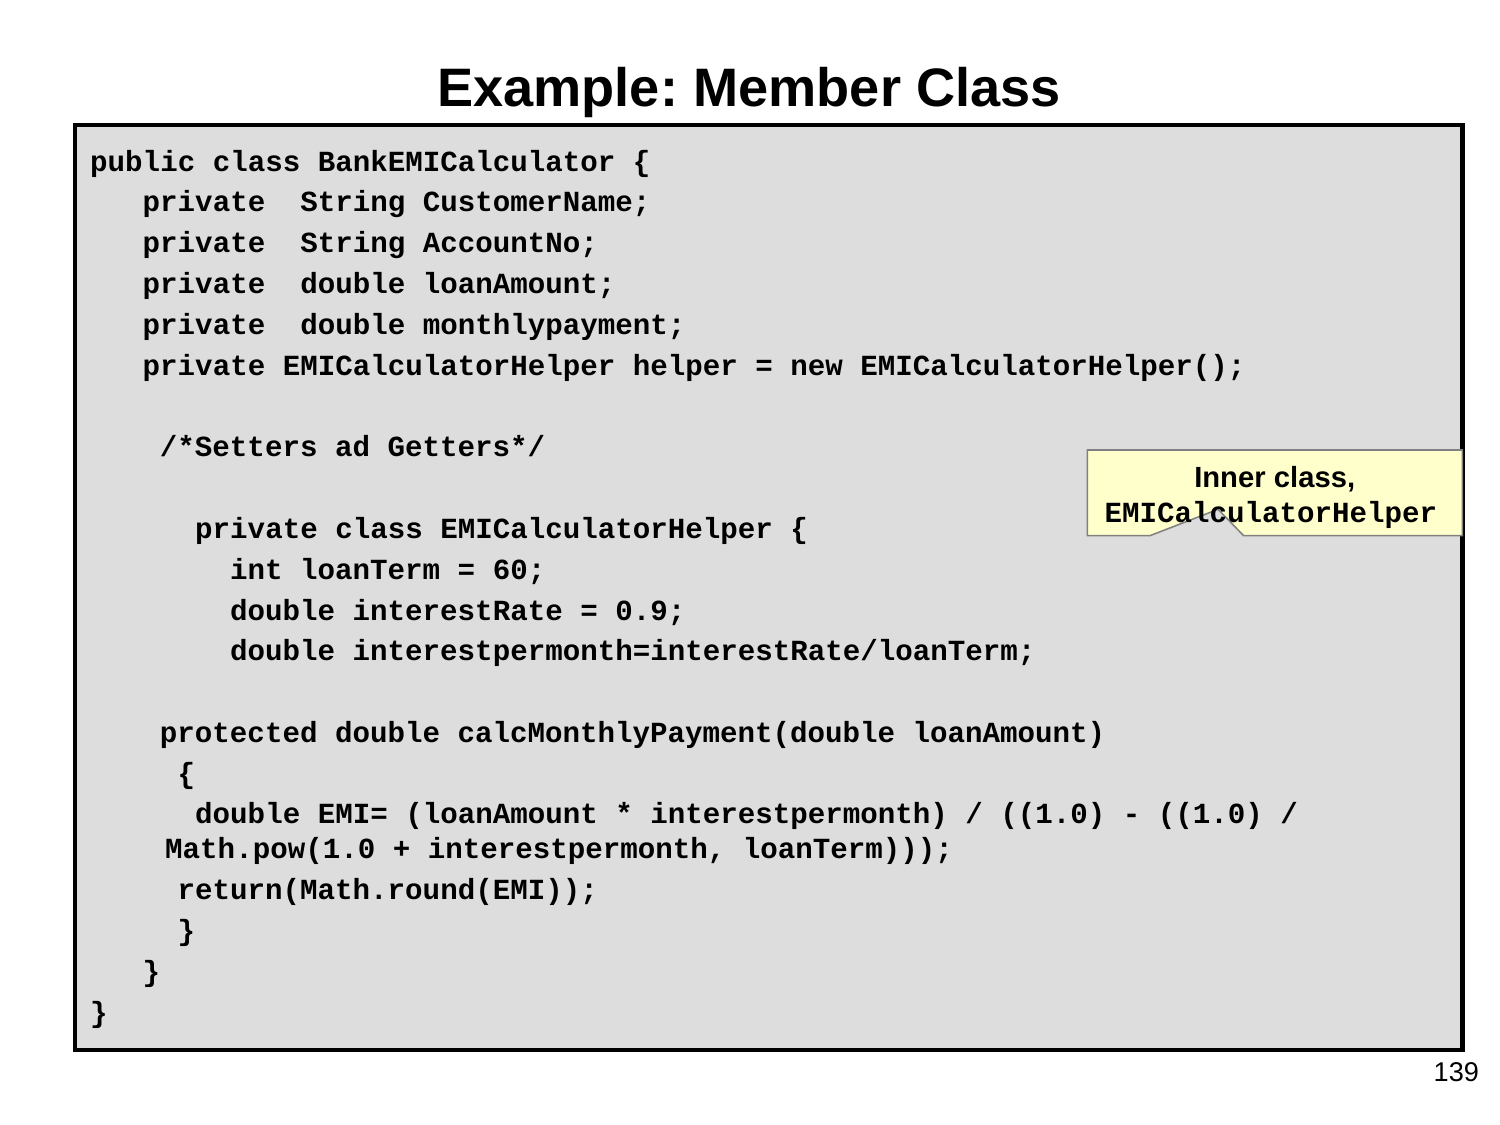

# Example: Member Class

public class BankEMICalculator {
   private  String CustomerName;
   private  String AccountNo;
   private  double loanAmount;
   private  double monthlypayment;
   private EMICalculatorHelper helper = new EMICalculatorHelper();

    /*Setters ad Getters*/

      private class EMICalculatorHelper {
        int loanTerm = 60;
        double interestRate = 0.9;
        double interestpermonth=interestRate/loanTerm;

    protected double calcMonthlyPayment(double loanAmount)
     {
      double EMI= (loanAmount * interestpermonth) / ((1.0) - ((1.0) /    Math.pow(1.0 + interestpermonth, loanTerm)));
     return(Math.round(EMI));
     }
   }
}

Inner class, EMICalculatorHelper
139